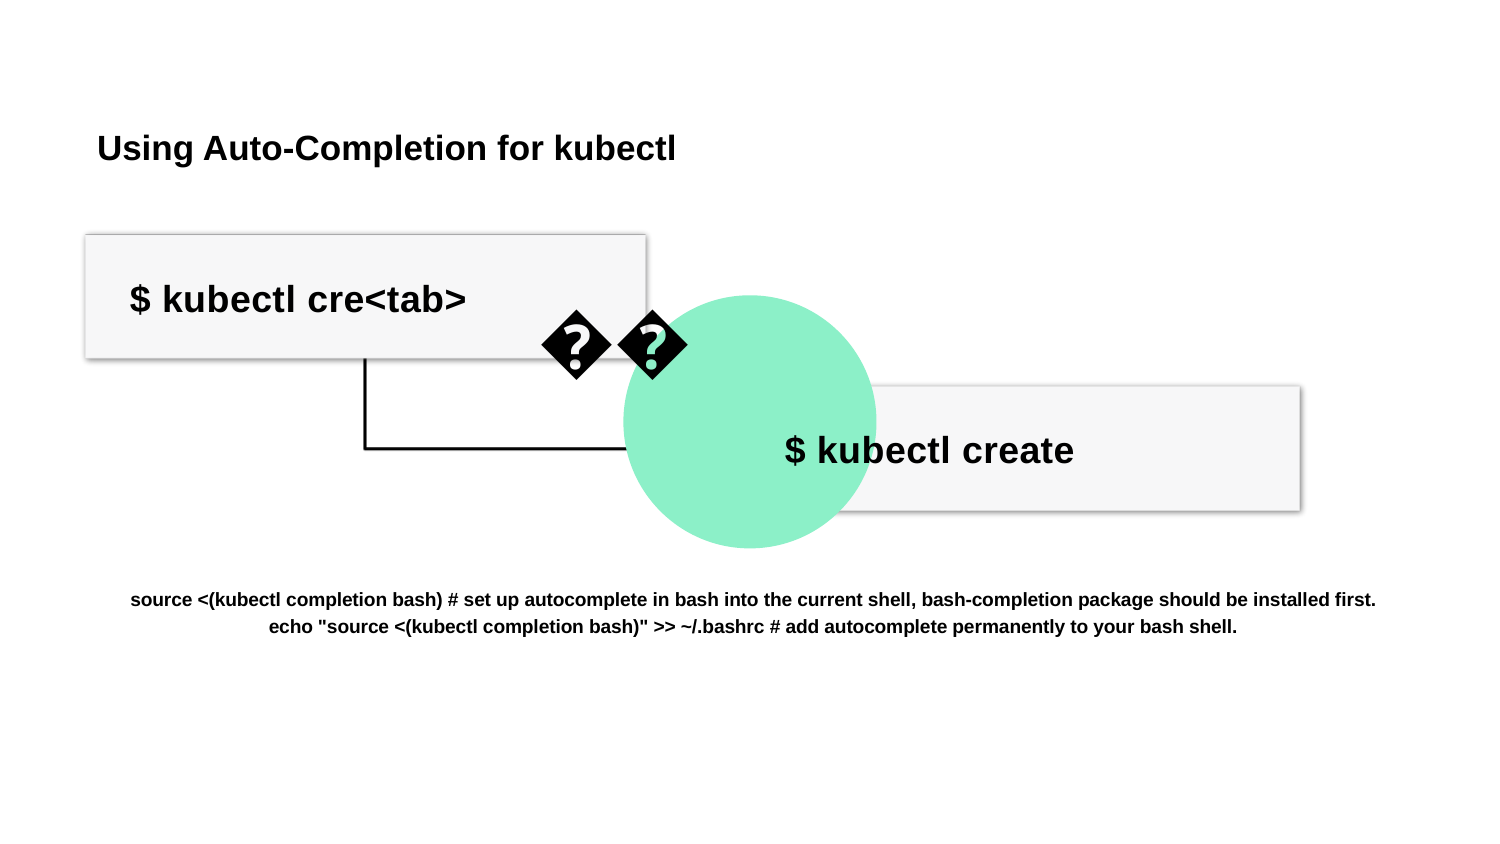

Using Auto-Completion for kubectl

$ kubectl cre<tab>
��

$ kubectl create
source <(kubectl completion bash) # set up autocomplete in bash into the current shell, bash-completion package should be installed first.
echo "source <(kubectl completion bash)" >> ~/.bashrc # add autocomplete permanently to your bash shell.